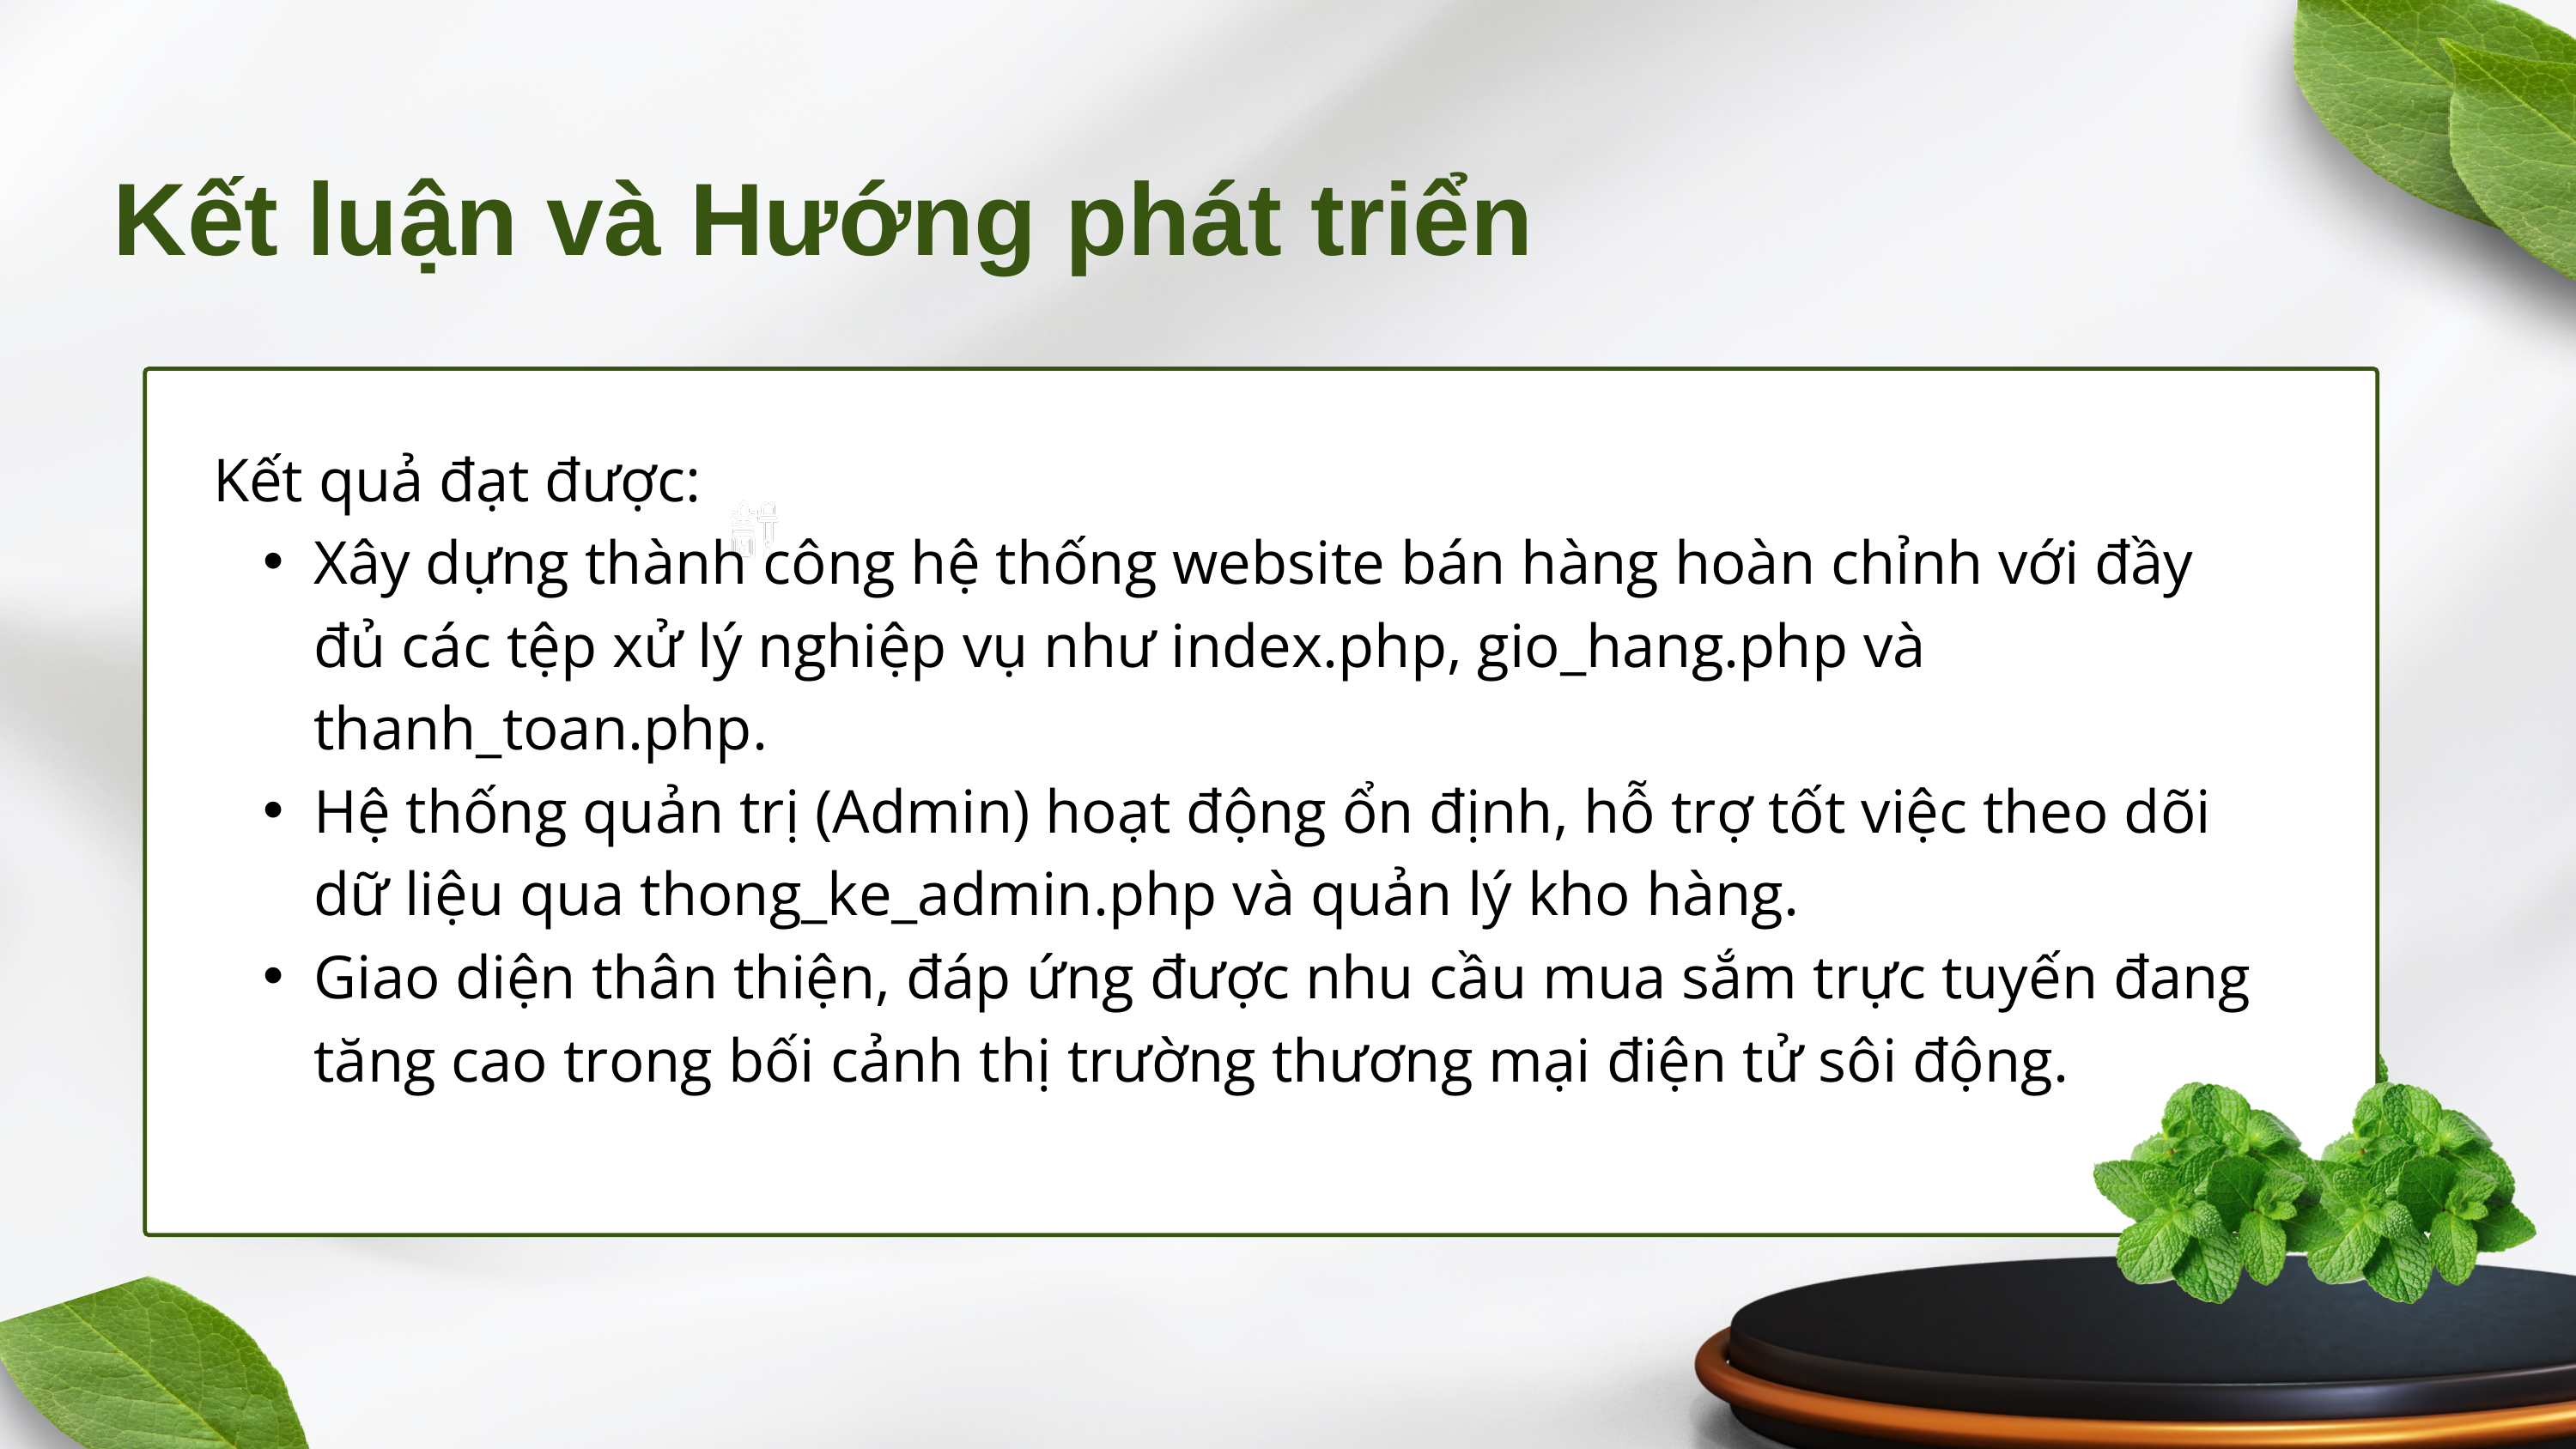

Kết luận và Hướng phát triển

Kết quả đạt được:
Xây dựng thành công hệ thống website bán hàng hoàn chỉnh với đầy đủ các tệp xử lý nghiệp vụ như index.php, gio_hang.php và thanh_toan.php.
Hệ thống quản trị (Admin) hoạt động ổn định, hỗ trợ tốt việc theo dõi dữ liệu qua thong_ke_admin.php và quản lý kho hàng.
Giao diện thân thiện, đáp ứng được nhu cầu mua sắm trực tuyến đang tăng cao trong bối cảnh thị trường thương mại điện tử sôi động.